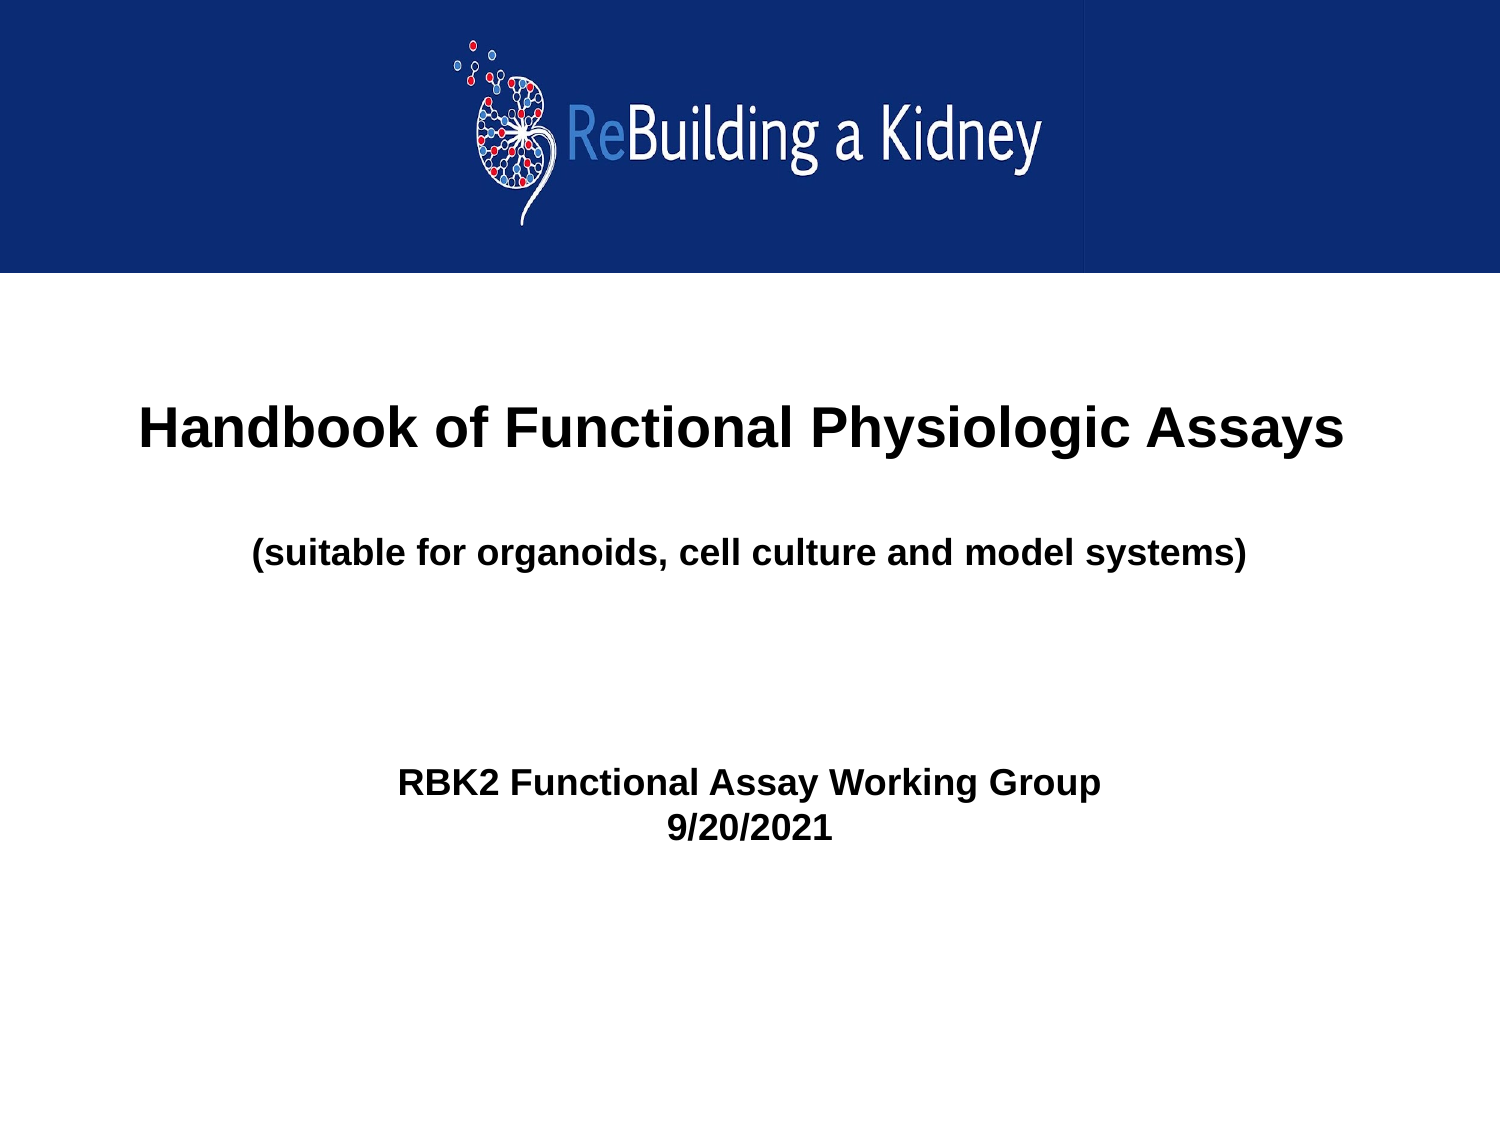

Handbook of Functional Physiologic Assays
(suitable for organoids, cell culture and model systems)
RBK2 Functional Assay Working Group
9/20/2021